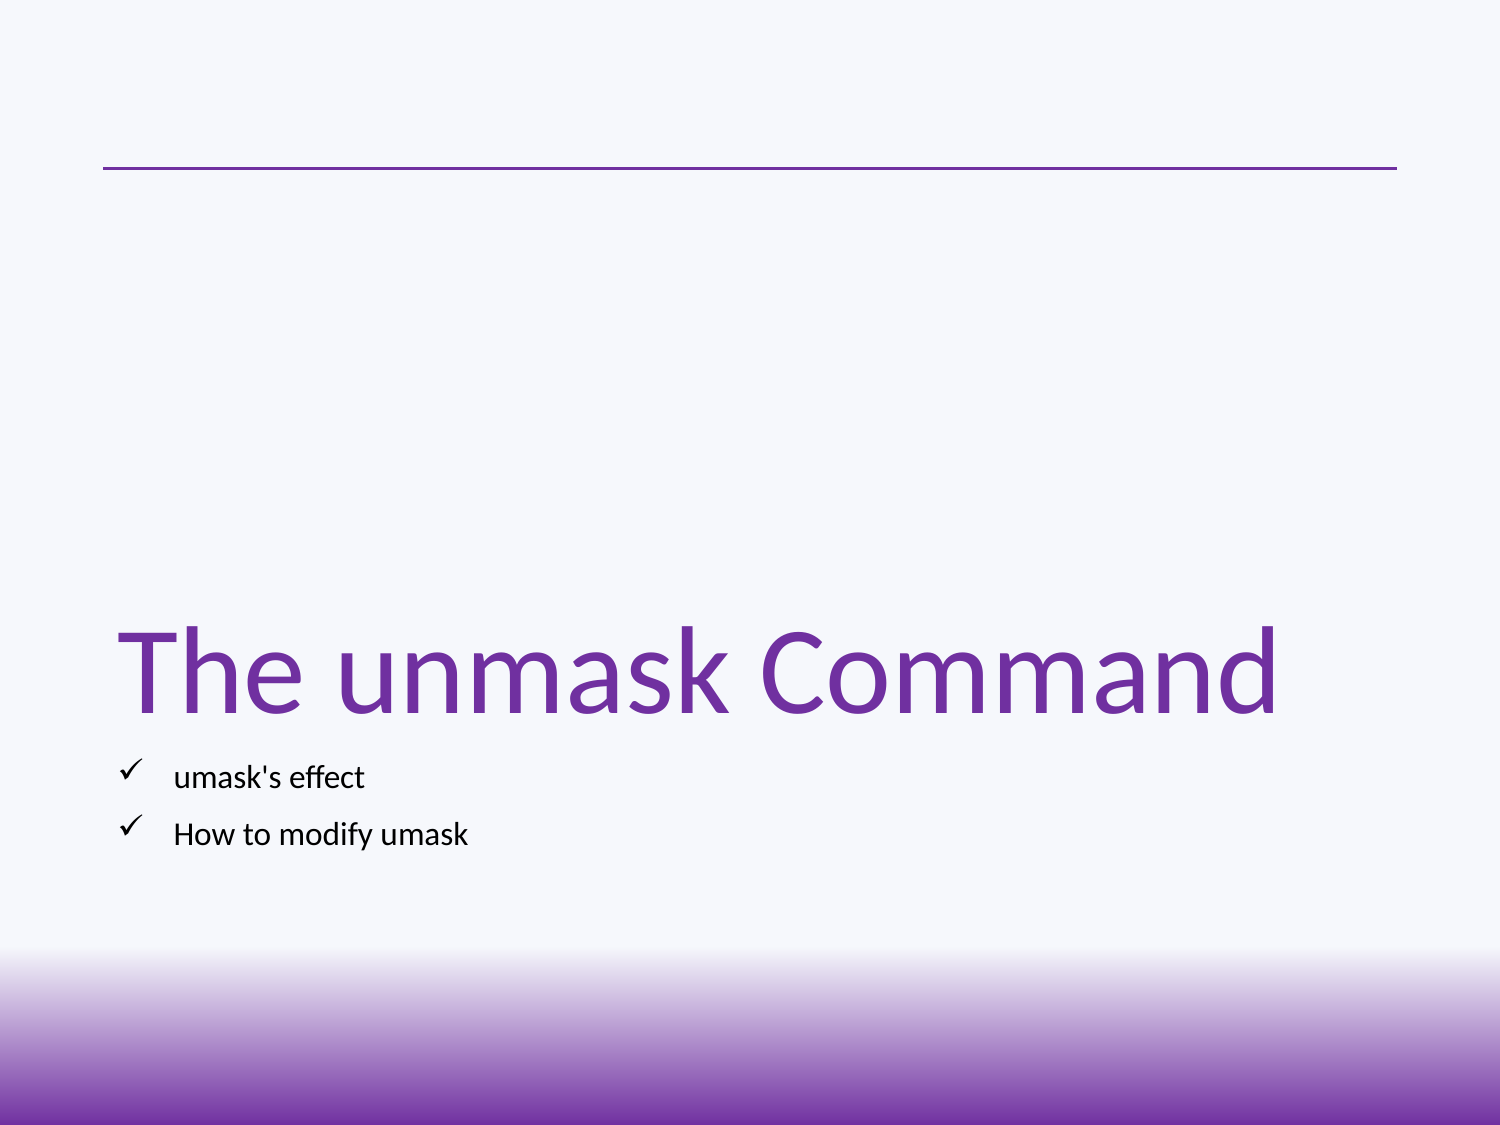

# The unmask Command
umask's effect
How to modify umask